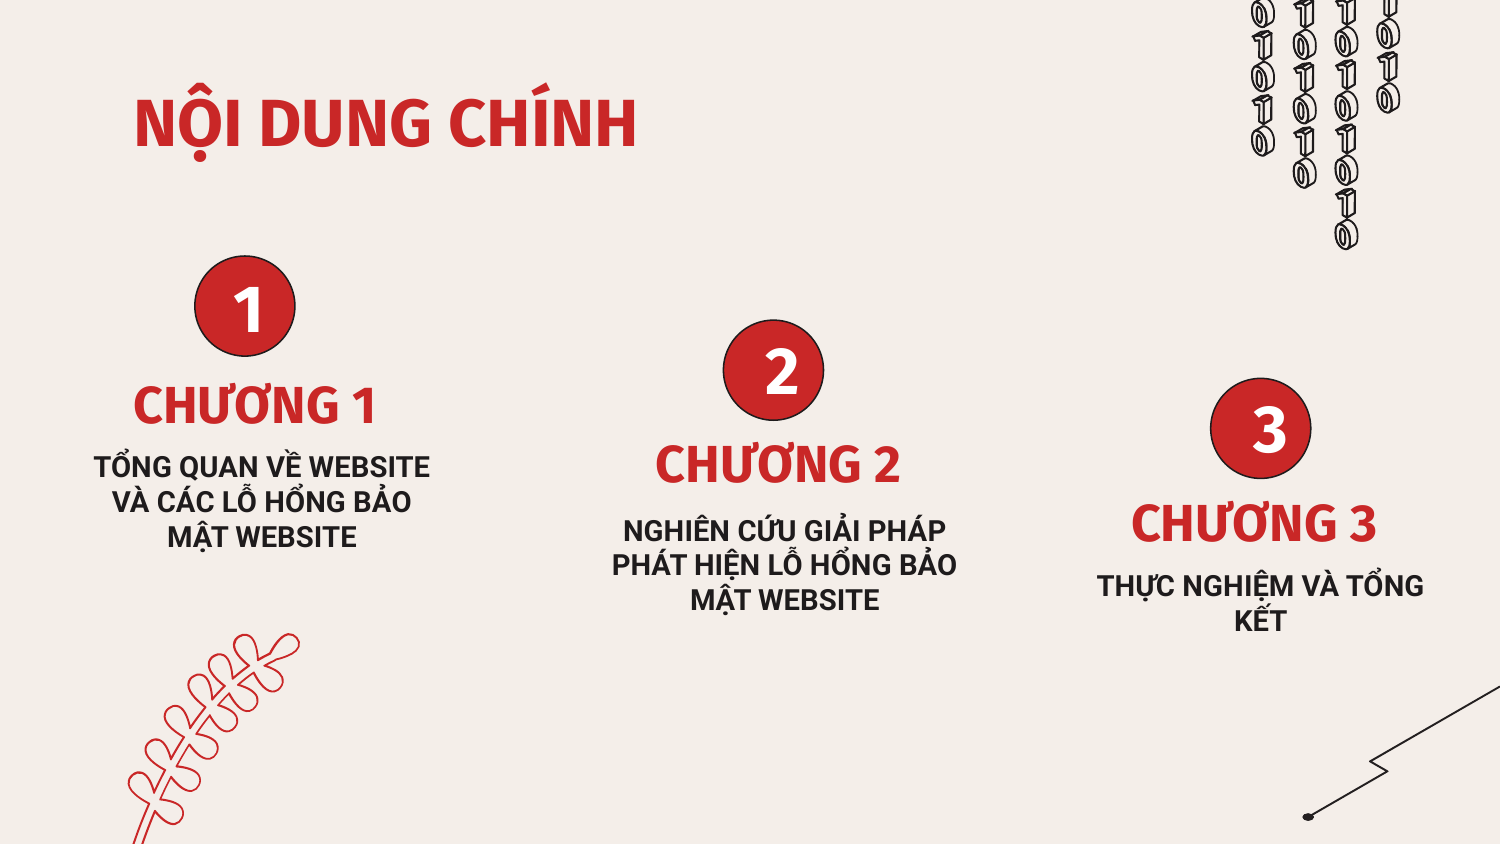

# NỘI DUNG CHÍNH

1

2

CHƯƠNG 1

3

CHƯƠNG 2
TỔNG QUAN VỀ WEBSITE VÀ CÁC LỖ HỔNG BẢO MẬT WEBSITE
CHƯƠNG 3
NGHIÊN CỨU GIẢI PHÁP PHÁT HIỆN LỖ HỔNG BẢO MẬT WEBSITE
THỰC NGHIỆM VÀ TỔNG KẾT